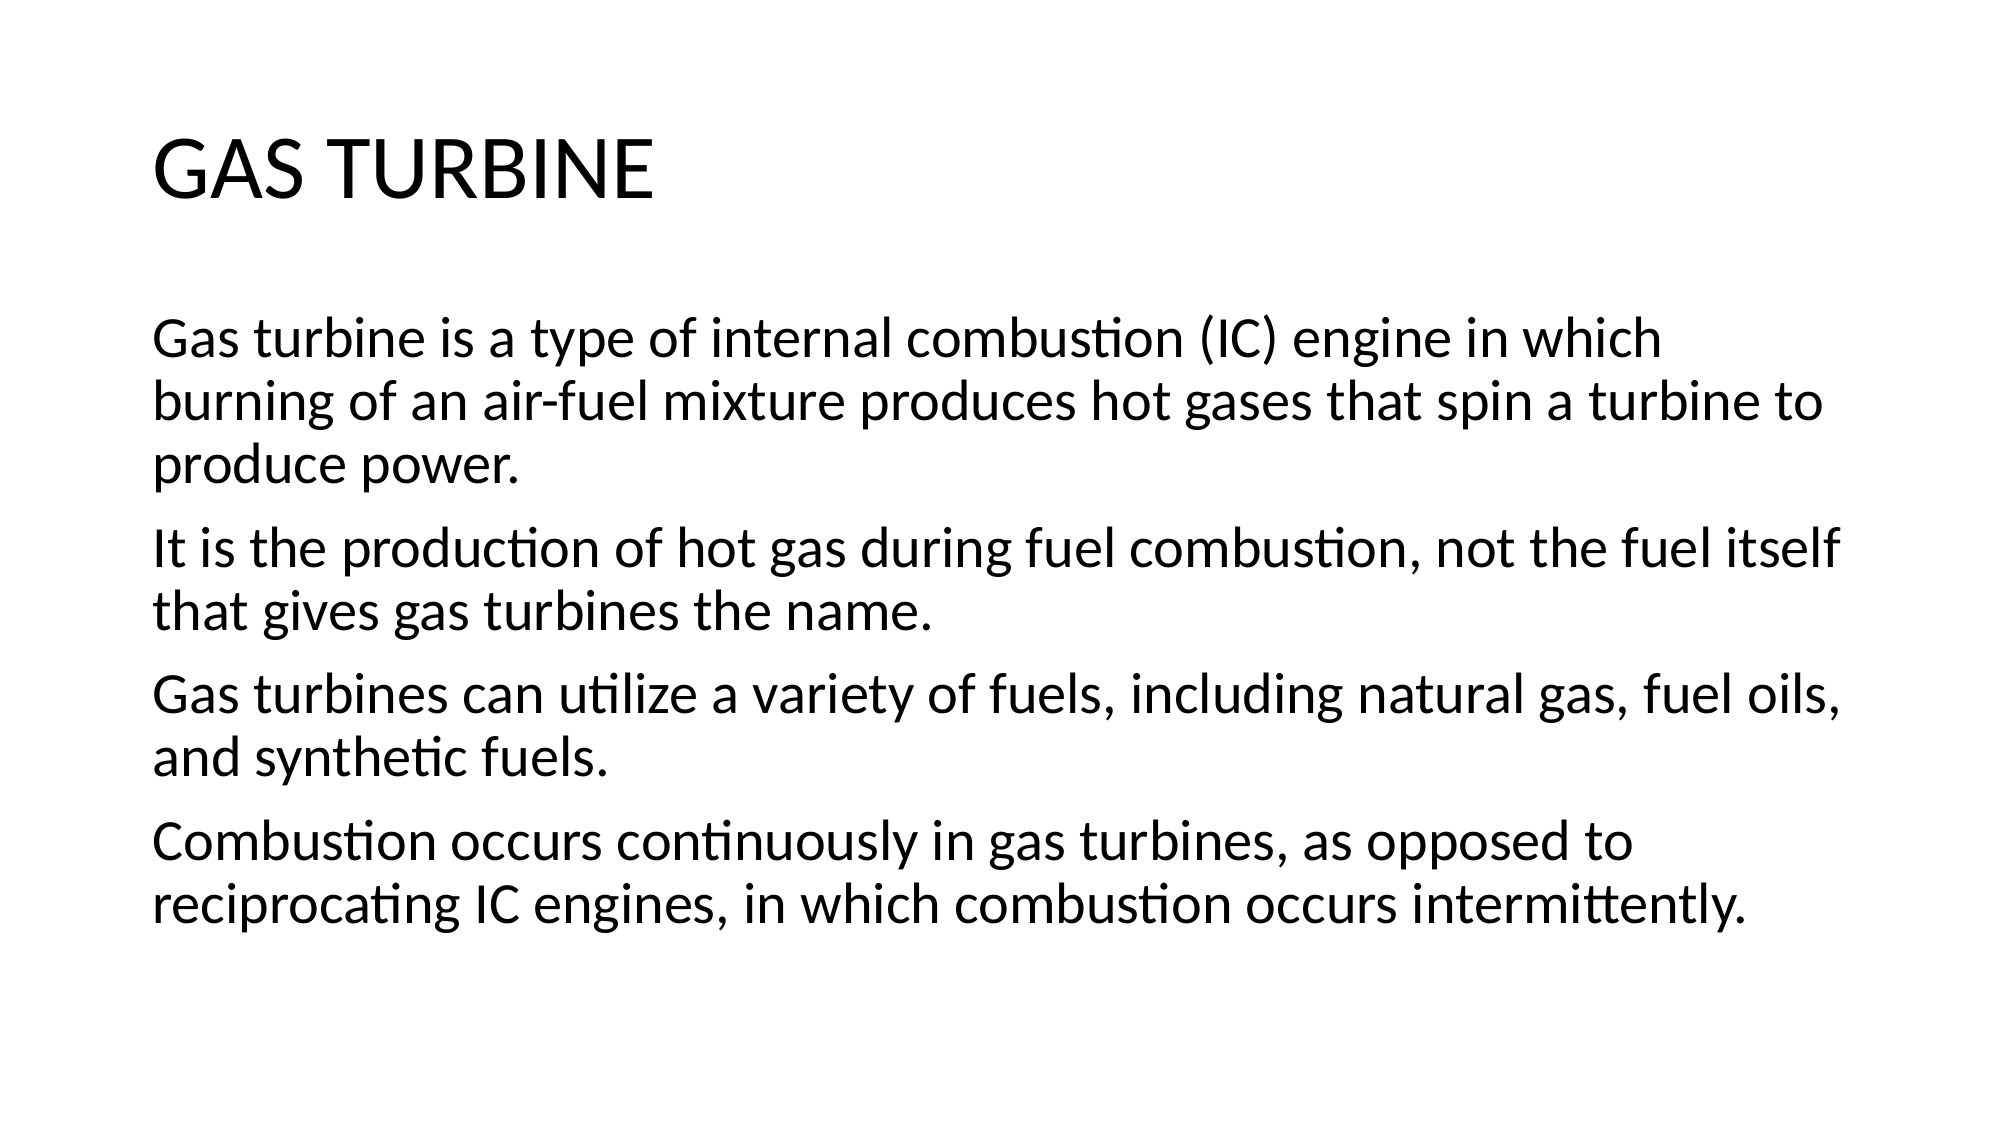

# GAS TURBINE
Gas turbine is a type of internal combustion (IC) engine in which burning of an air-fuel mixture produces hot gases that spin a turbine to produce power.
It is the production of hot gas during fuel combustion, not the fuel itself that gives gas turbines the name.
Gas turbines can utilize a variety of fuels, including natural gas, fuel oils, and synthetic fuels.
Combustion occurs continuously in gas turbines, as opposed to reciprocating IC engines, in which combustion occurs intermittently.